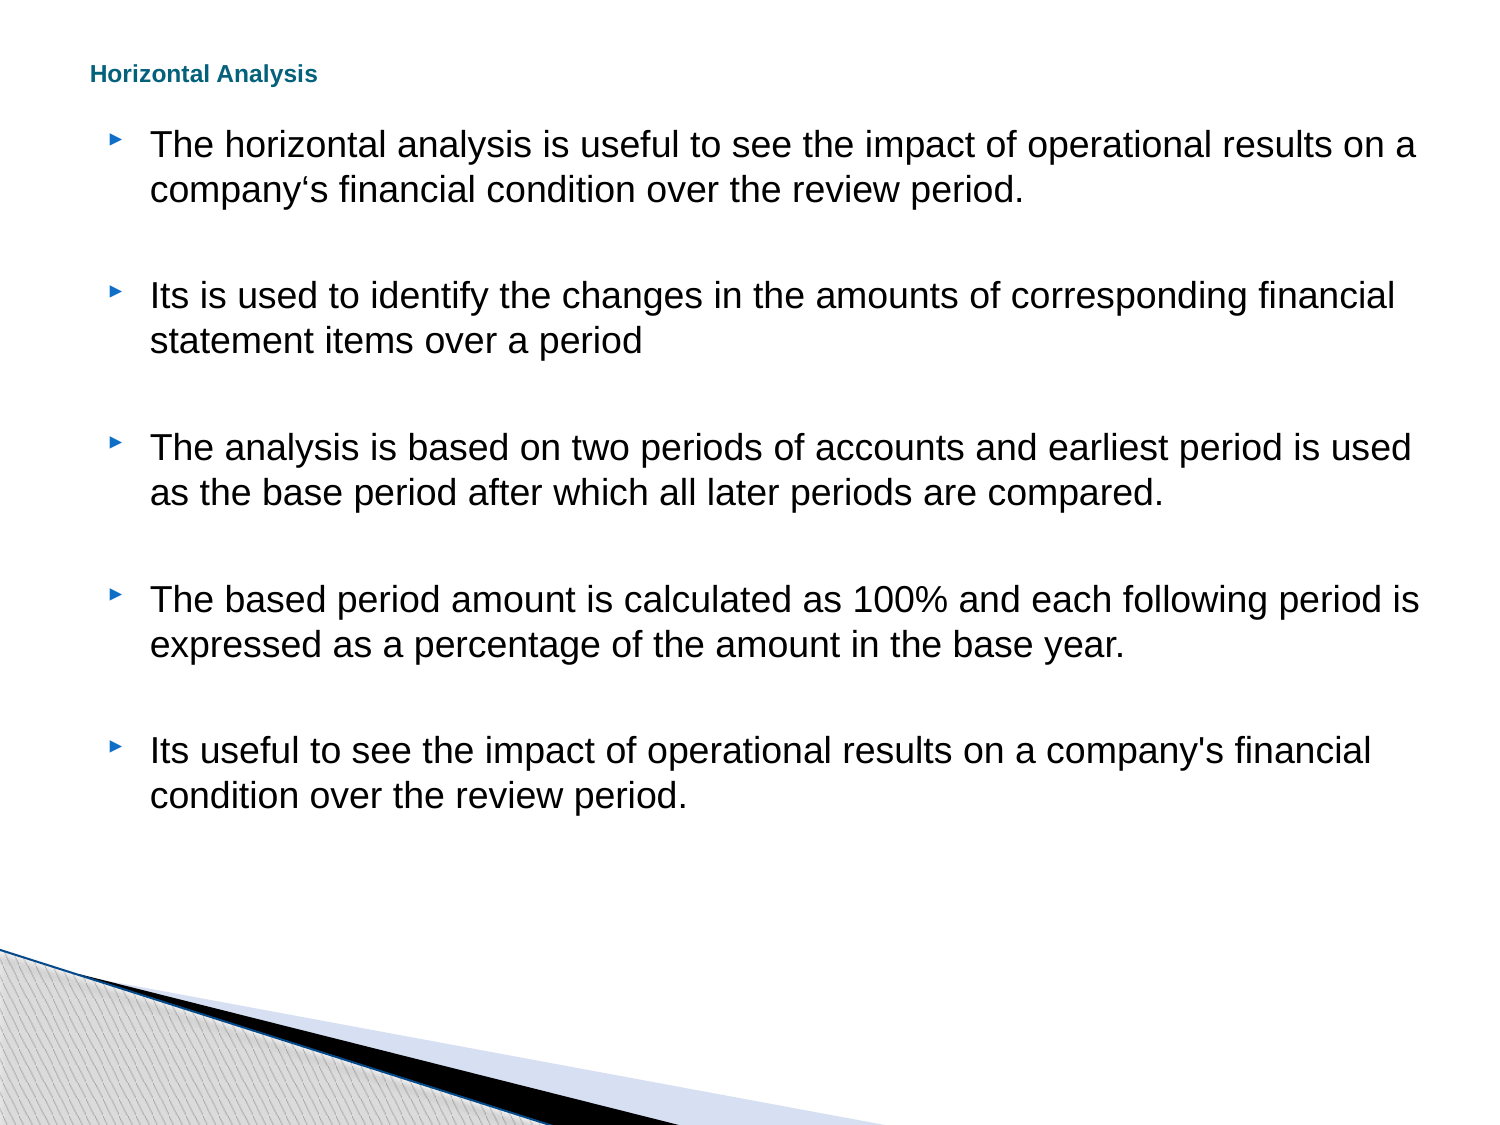

# Horizontal Analysis
The horizontal analysis is useful to see the impact of operational results on a company‘s financial condition over the review period.

Its is used to identify the changes in the amounts of corresponding financial statement items over a period

The analysis is based on two periods of accounts and earliest period is used as the base period after which all later periods are compared.

The based period amount is calculated as 100% and each following period is expressed as a percentage of the amount in the base year.

Its useful to see the impact of operational results on a company's financial condition over the review period.